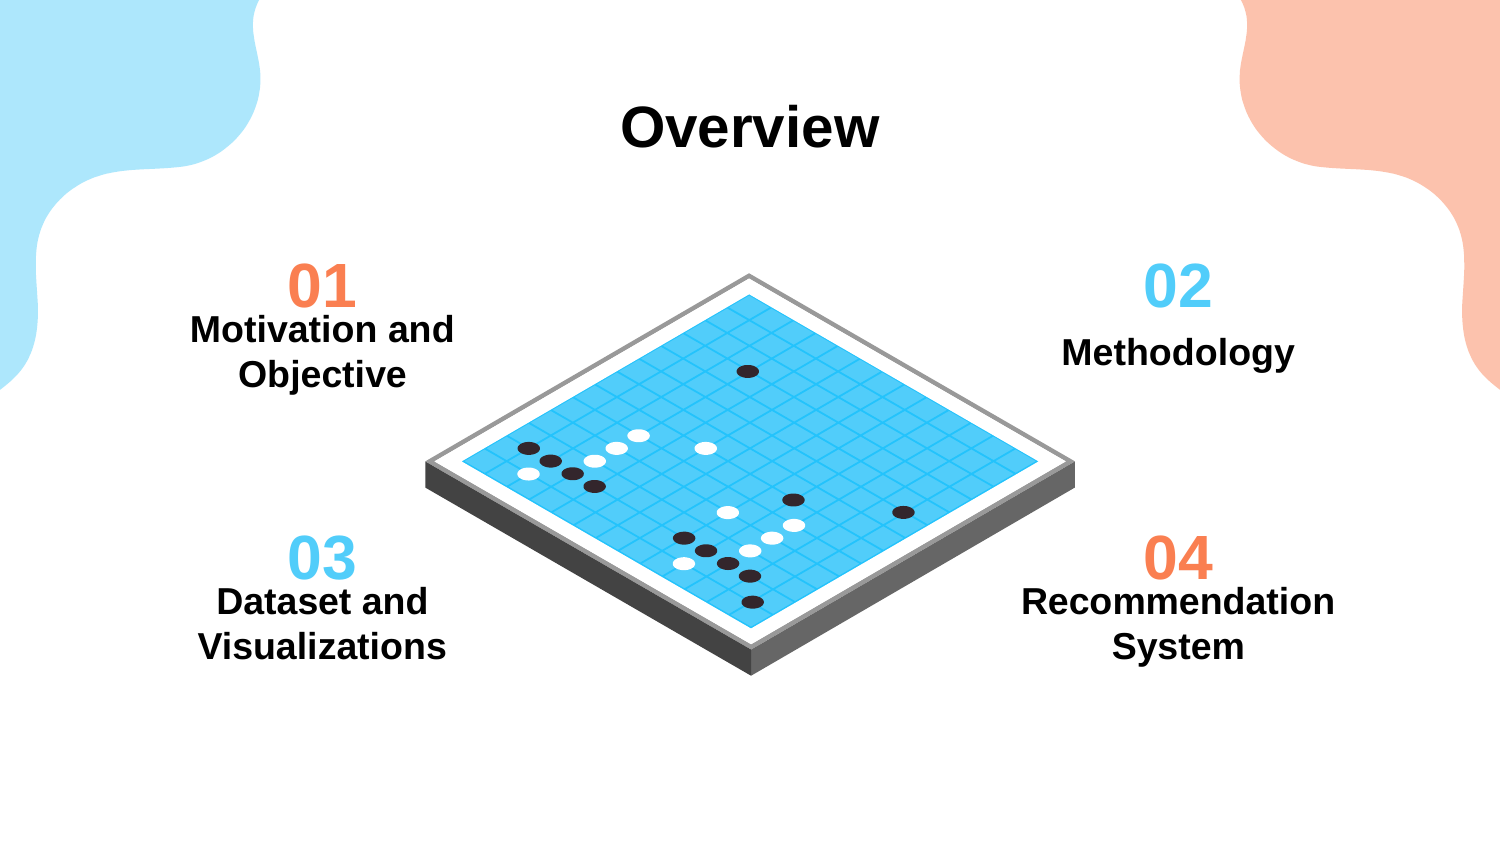

Overview
01
02

Methodology
# Motivation and Objective
03
04
Dataset and Visualizations
Recommendation System